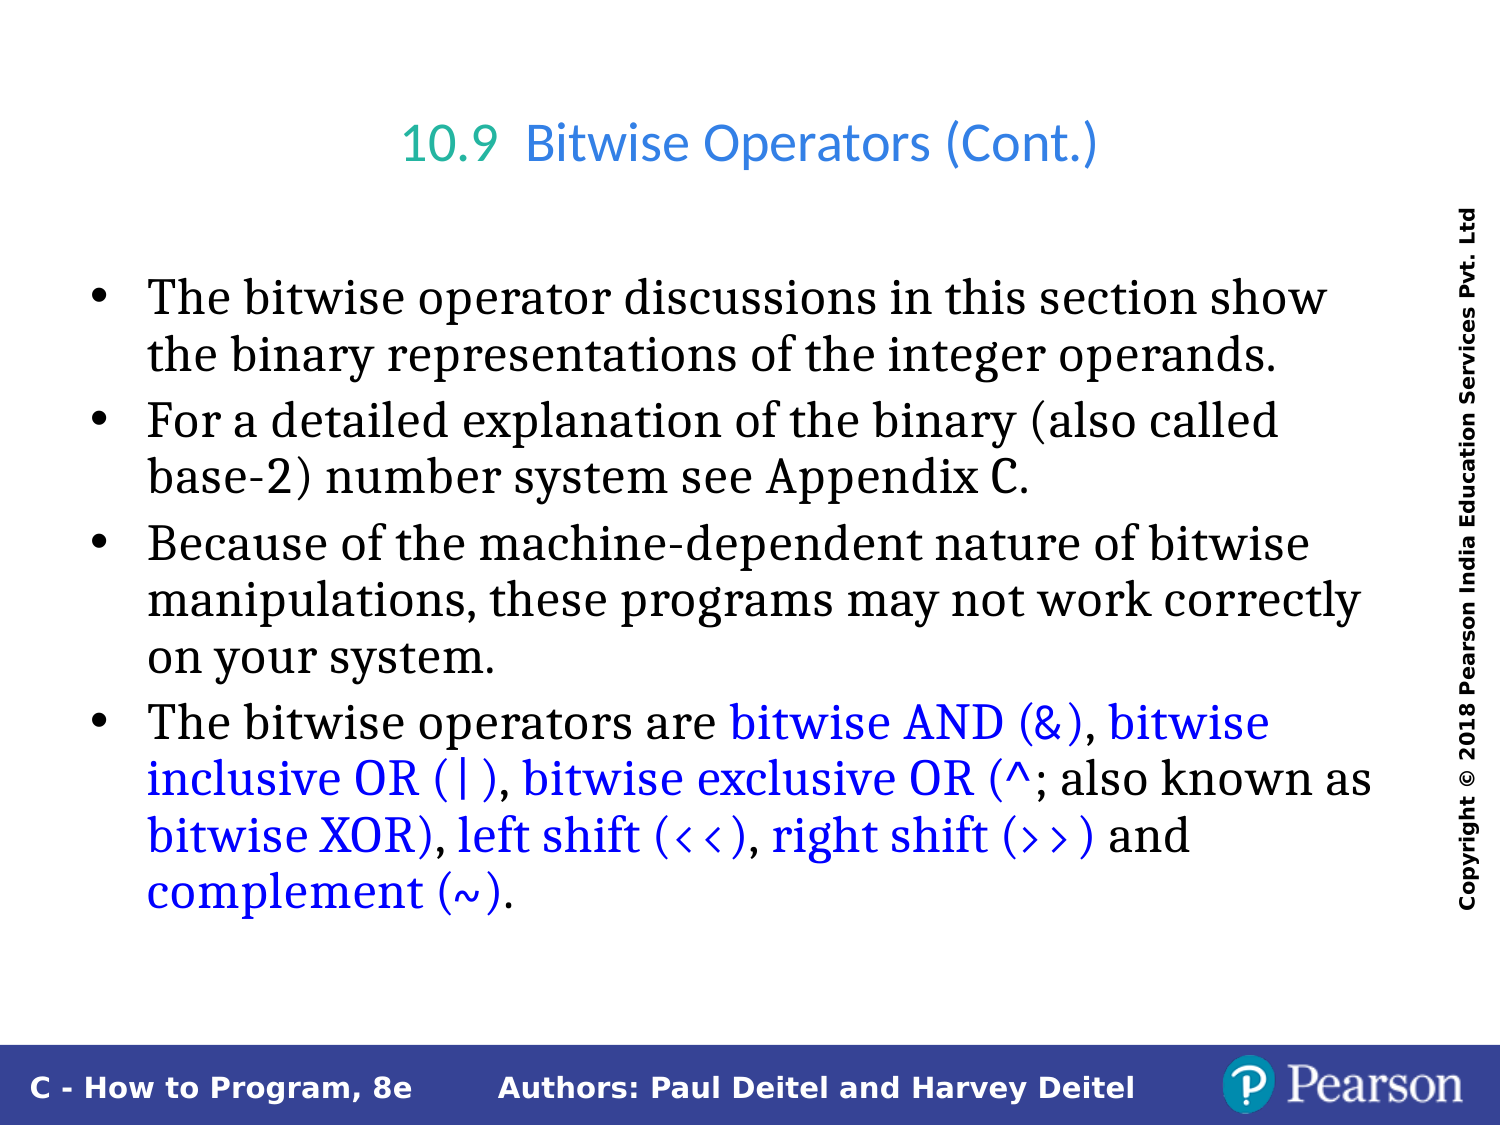

# 10.9  Bitwise Operators (Cont.)
The bitwise operator discussions in this section show the binary representations of the integer operands.
For a detailed explanation of the binary (also called base-2) number system see Appendix C.
Because of the machine-dependent nature of bitwise manipulations, these programs may not work correctly on your system.
The bitwise operators are bitwise AND (&), bitwise inclusive OR (|), bitwise exclusive OR (^; also known as bitwise XOR), left shift (<<), right shift (>>) and complement (~).